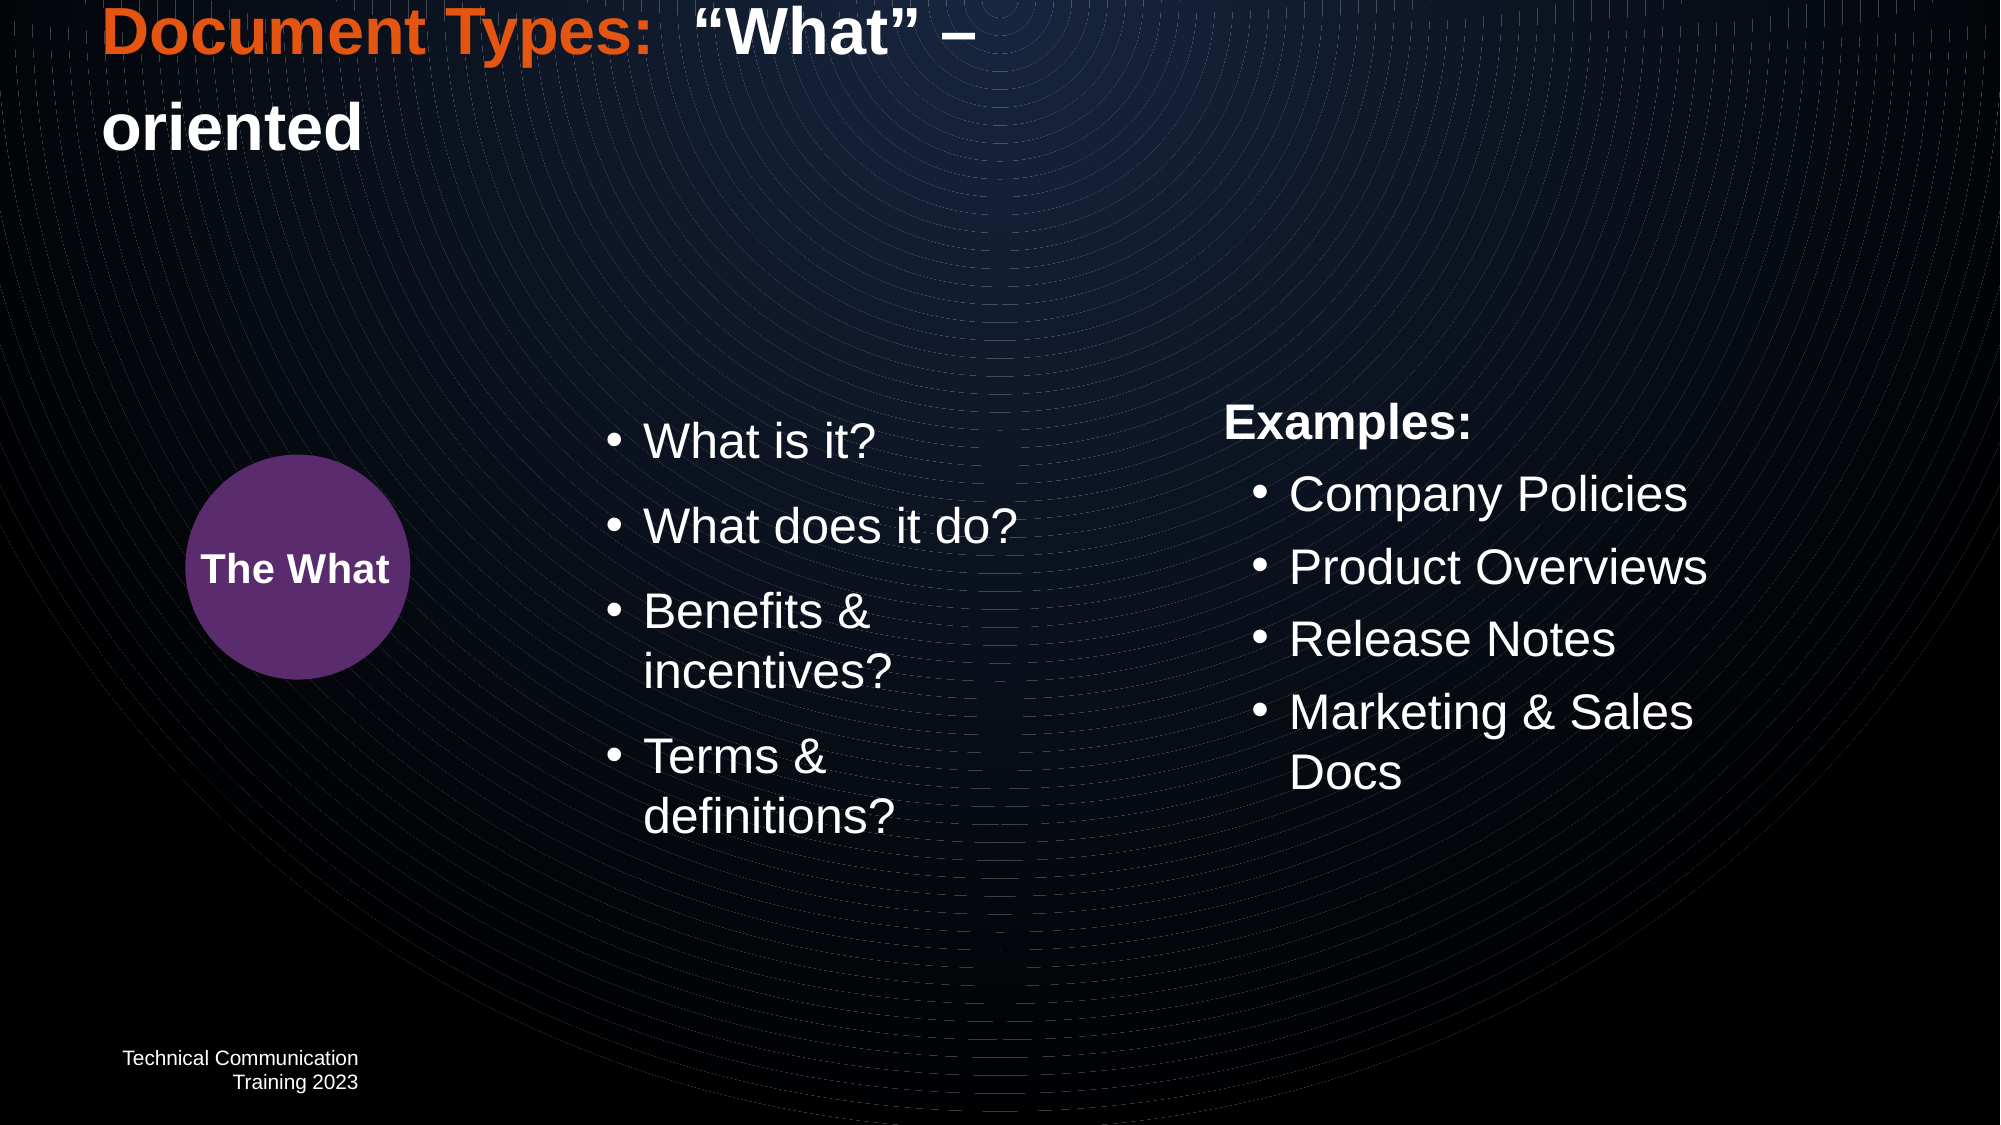

Document Types:  “What” – oriented
Examples:
Company Policies
Product Overviews
Release Notes
Marketing & Sales Docs
What is it?
What does it do?
Benefits & incentives?
Terms & definitions?

The What
Technical Communication Training 2023